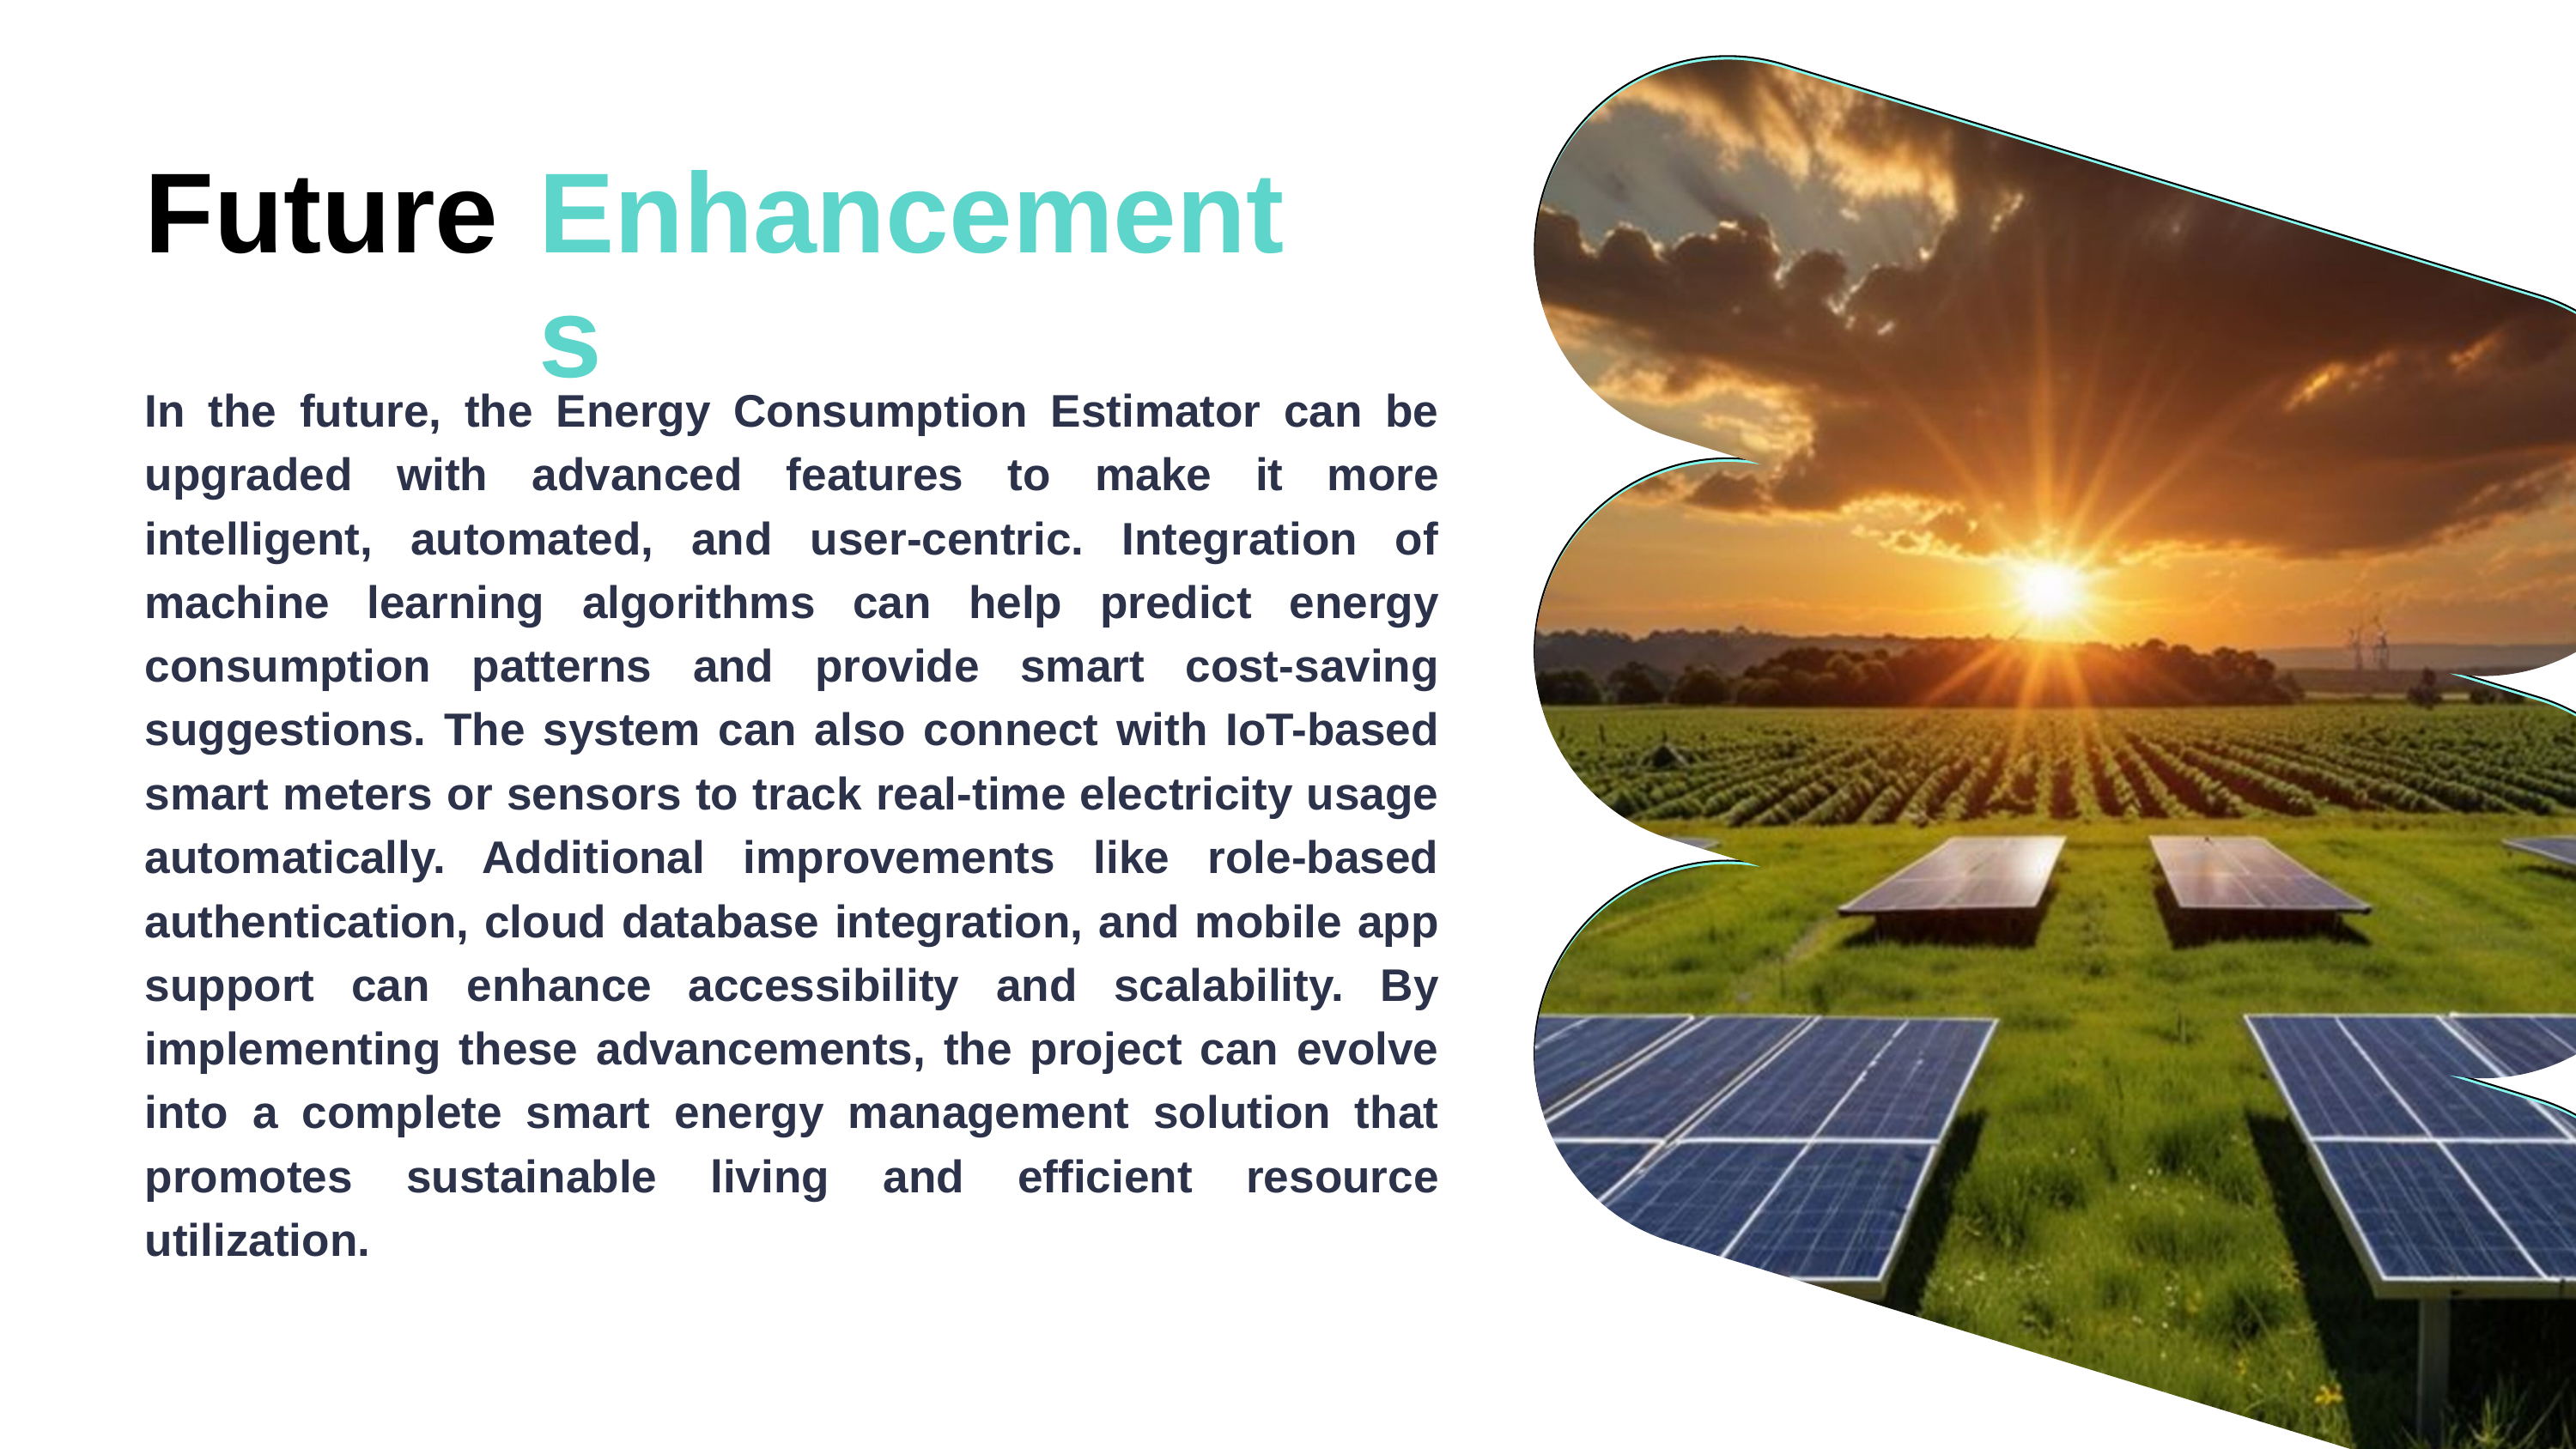

Future
Enhancements
In the future, the Energy Consumption Estimator can be upgraded with advanced features to make it more intelligent, automated, and user-centric. Integration of machine learning algorithms can help predict energy consumption patterns and provide smart cost-saving suggestions. The system can also connect with IoT-based smart meters or sensors to track real-time electricity usage automatically. Additional improvements like role-based authentication, cloud database integration, and mobile app support can enhance accessibility and scalability. By implementing these advancements, the project can evolve into a complete smart energy management solution that promotes sustainable living and efficient resource utilization.